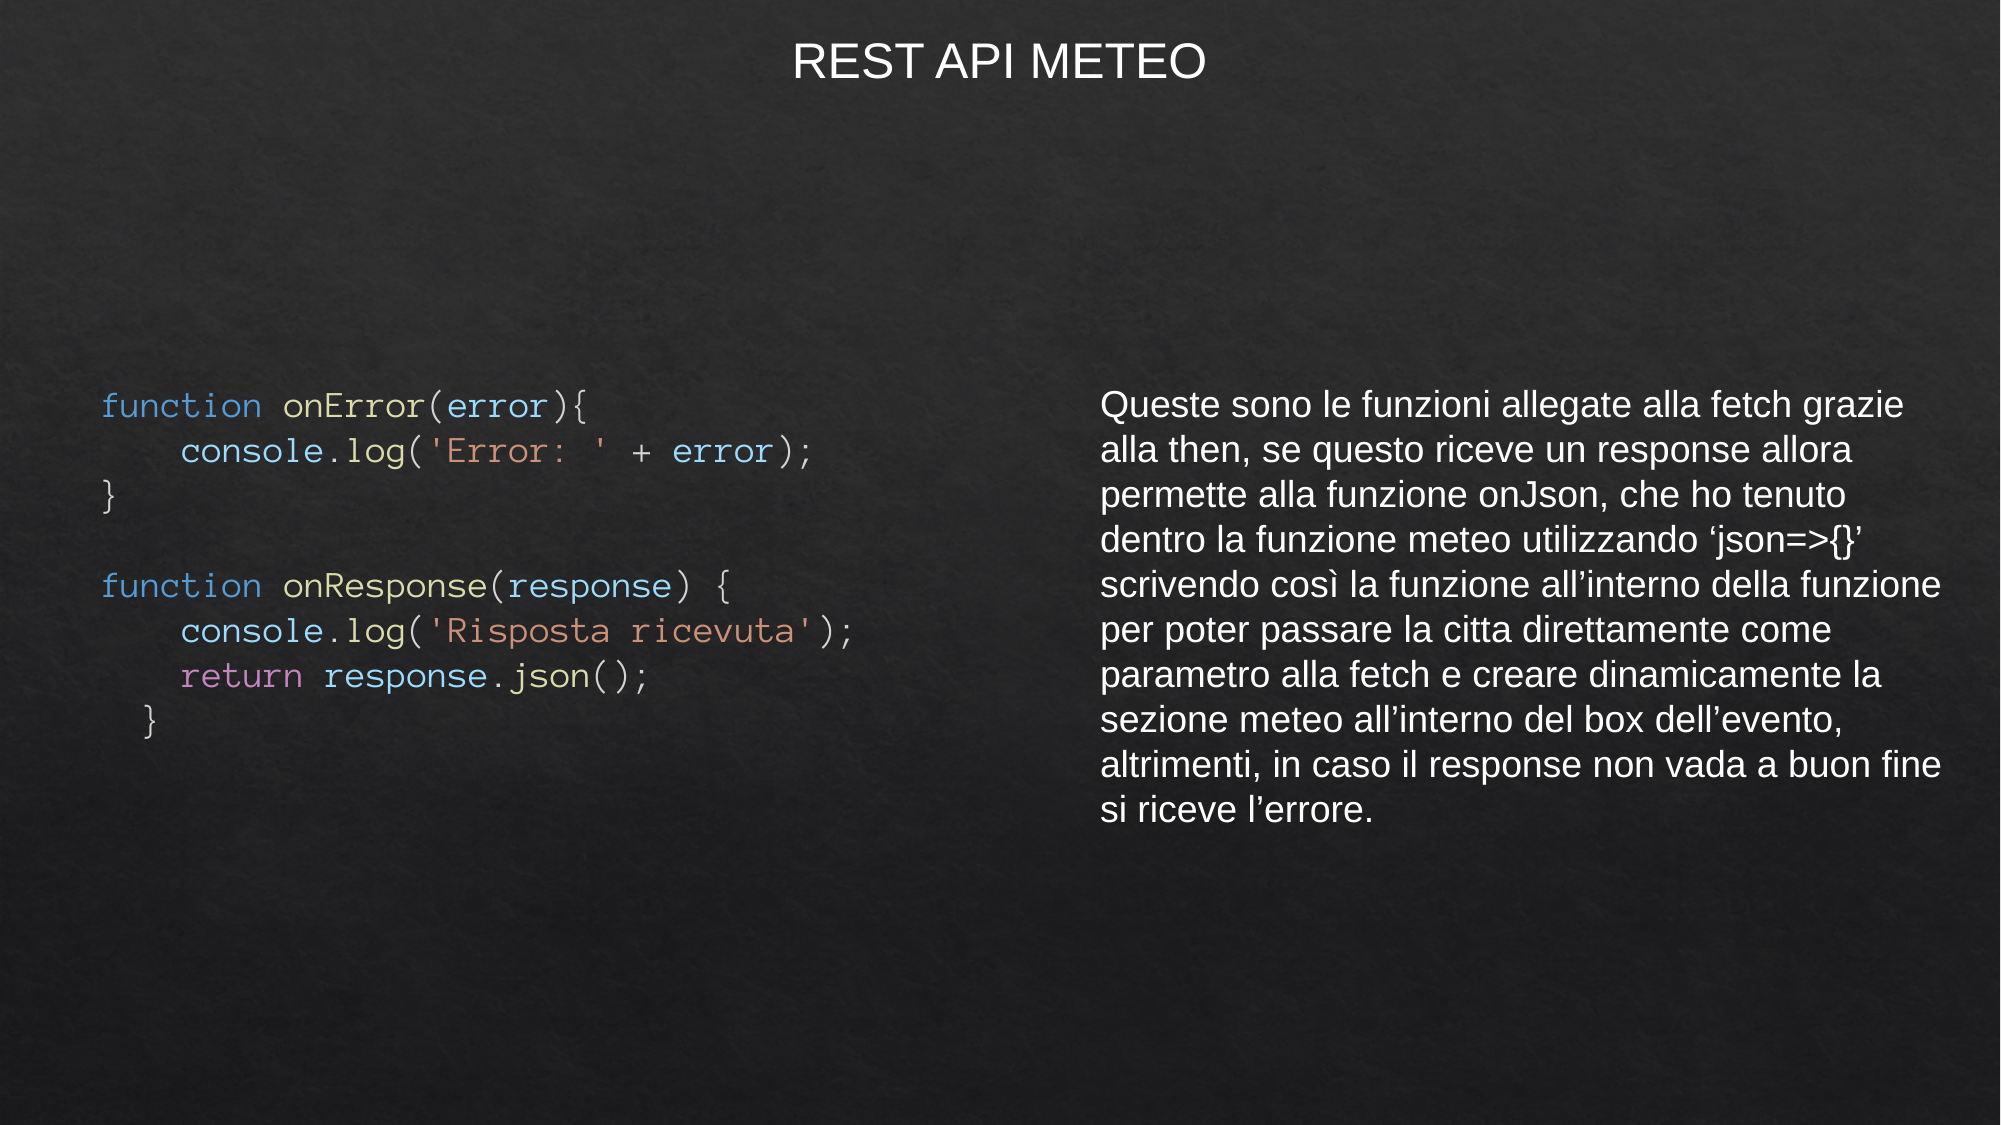

REST API METEO
function onError(error){
    console.log('Error: ' + error);
}
function onResponse(response) {
    console.log('Risposta ricevuta');
    return response.json();
  }
Queste sono le funzioni allegate alla fetch grazie alla then, se questo riceve un response allora permette alla funzione onJson, che ho tenuto dentro la funzione meteo utilizzando ‘json=>{}’ scrivendo così la funzione all’interno della funzione per poter passare la citta direttamente come parametro alla fetch e creare dinamicamente la sezione meteo all’interno del box dell’evento, altrimenti, in caso il response non vada a buon fine si riceve l’errore.